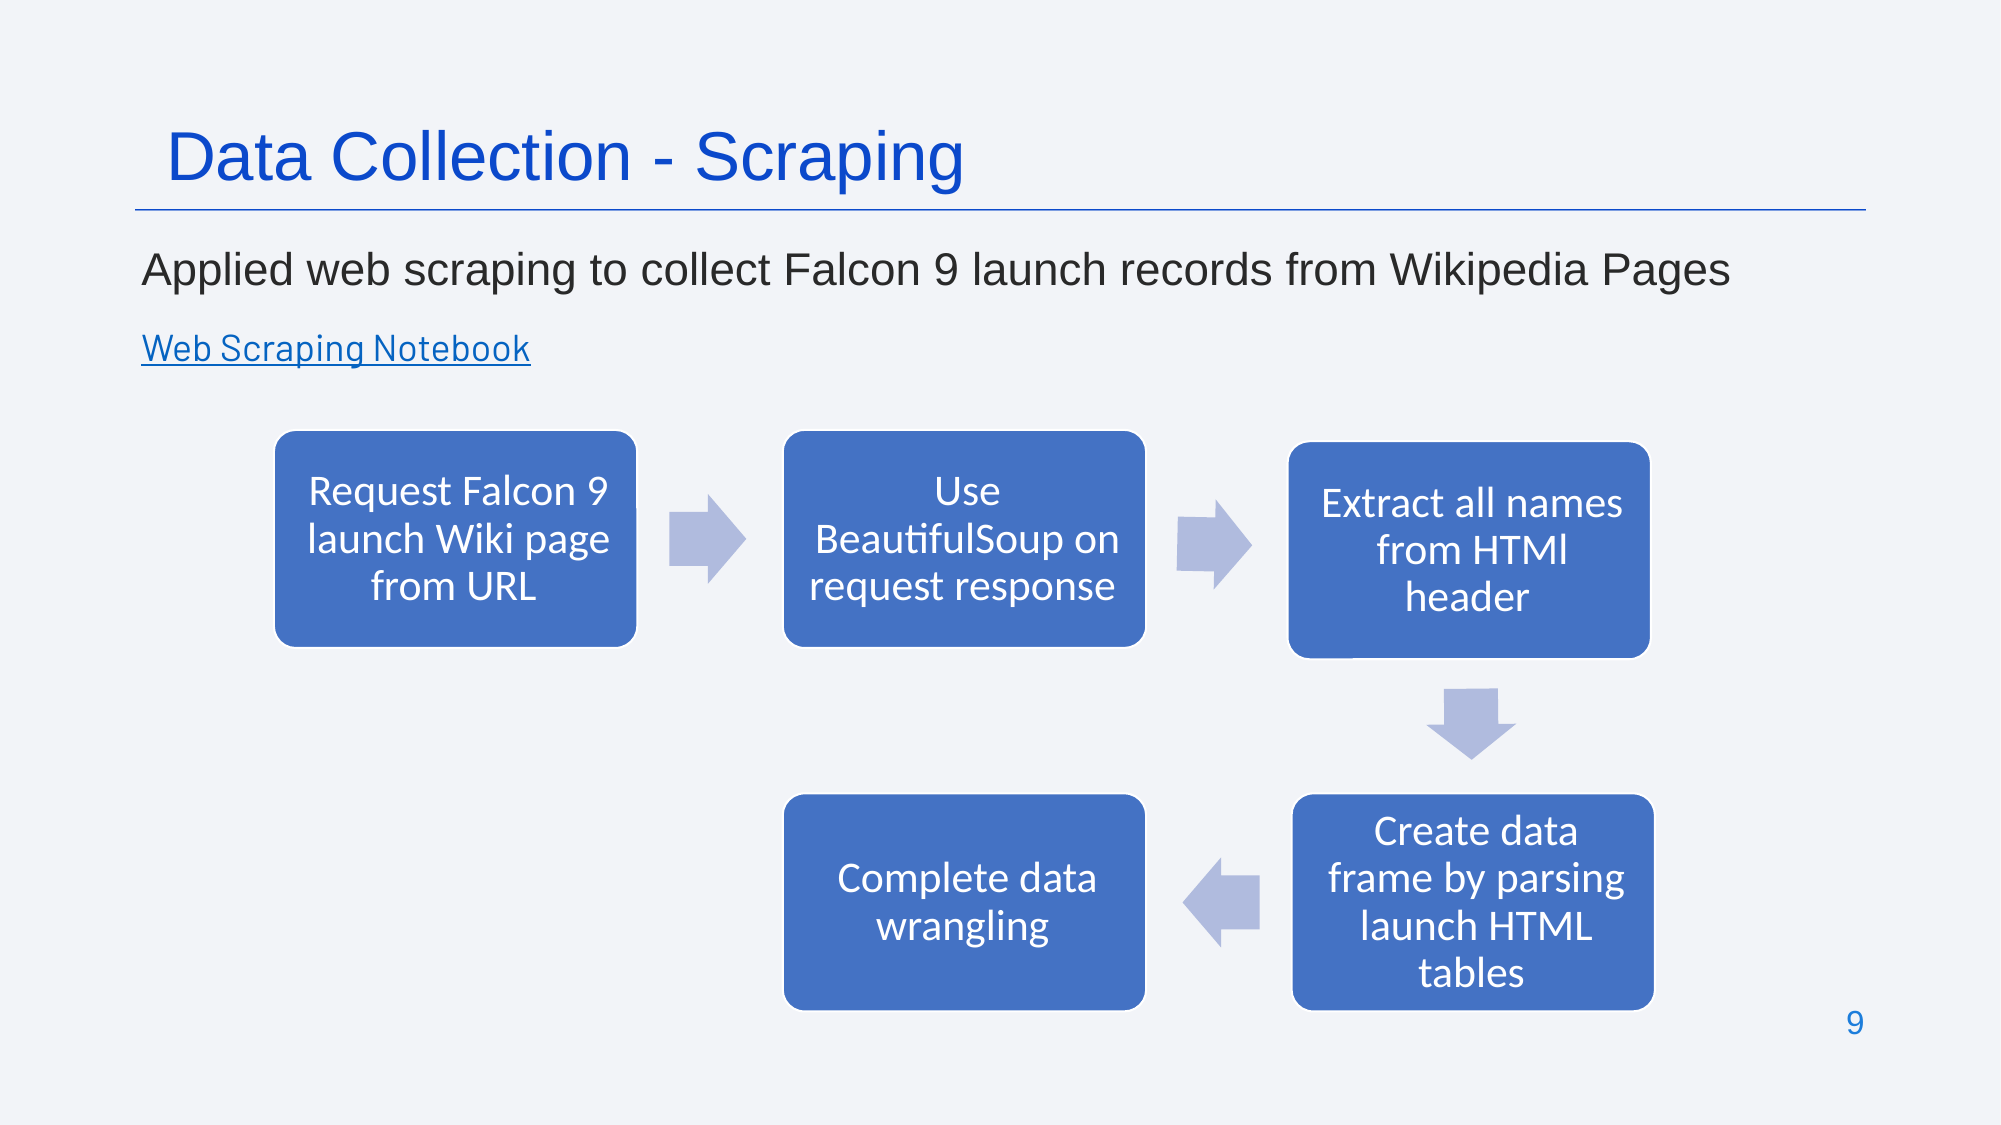

Data Collection - Scraping
Applied web scraping to collect Falcon 9 launch records from Wikipedia Pages
Web Scraping Notebook

Request Falcon 9 launch Wiki page from URL

Use BeautifulSoup on request response

Extract all names from HTMl header

Create data frame by parsing launch HTML tables

Complete data wrangling
9